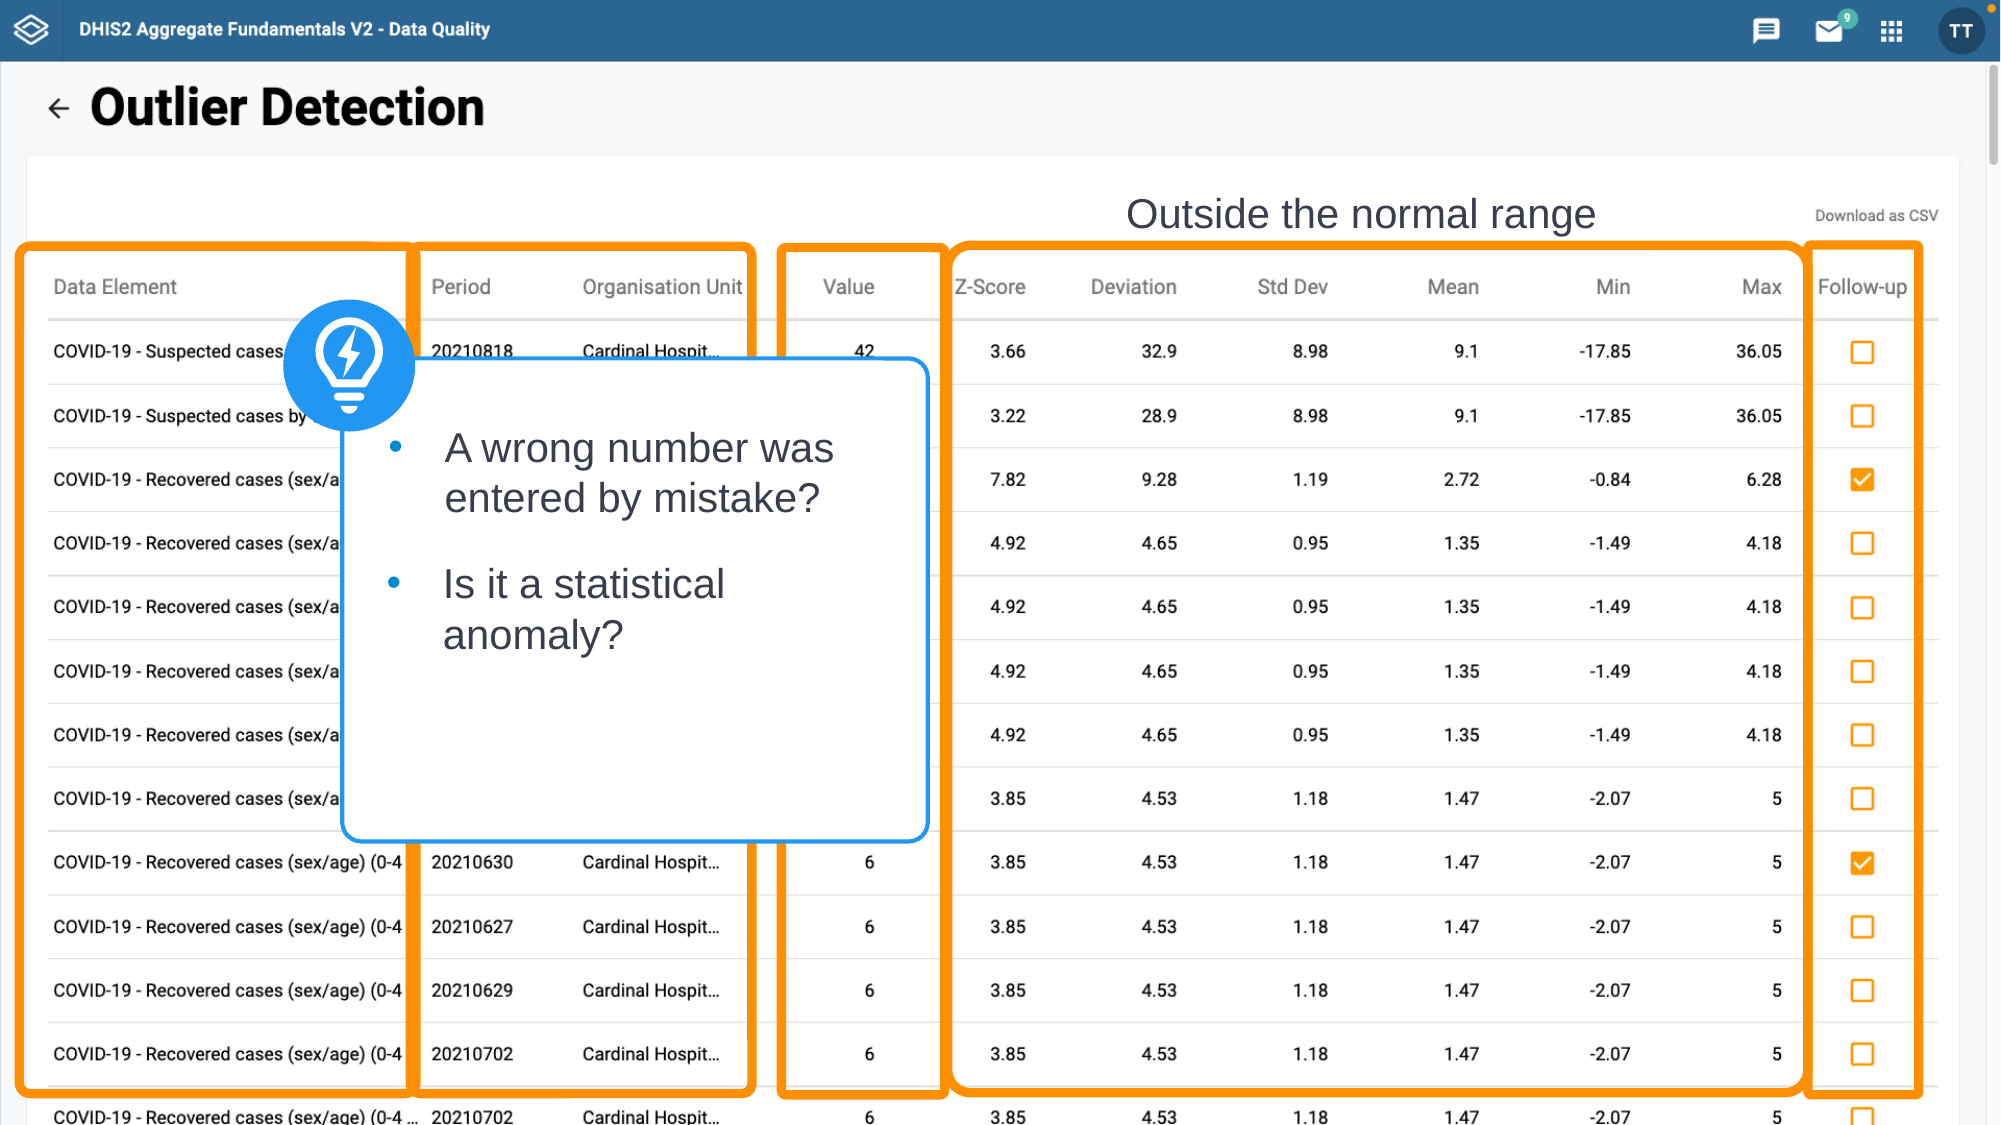

Outside the normal range

A wrong number was entered by mistake?
Is it a statistical anomaly?